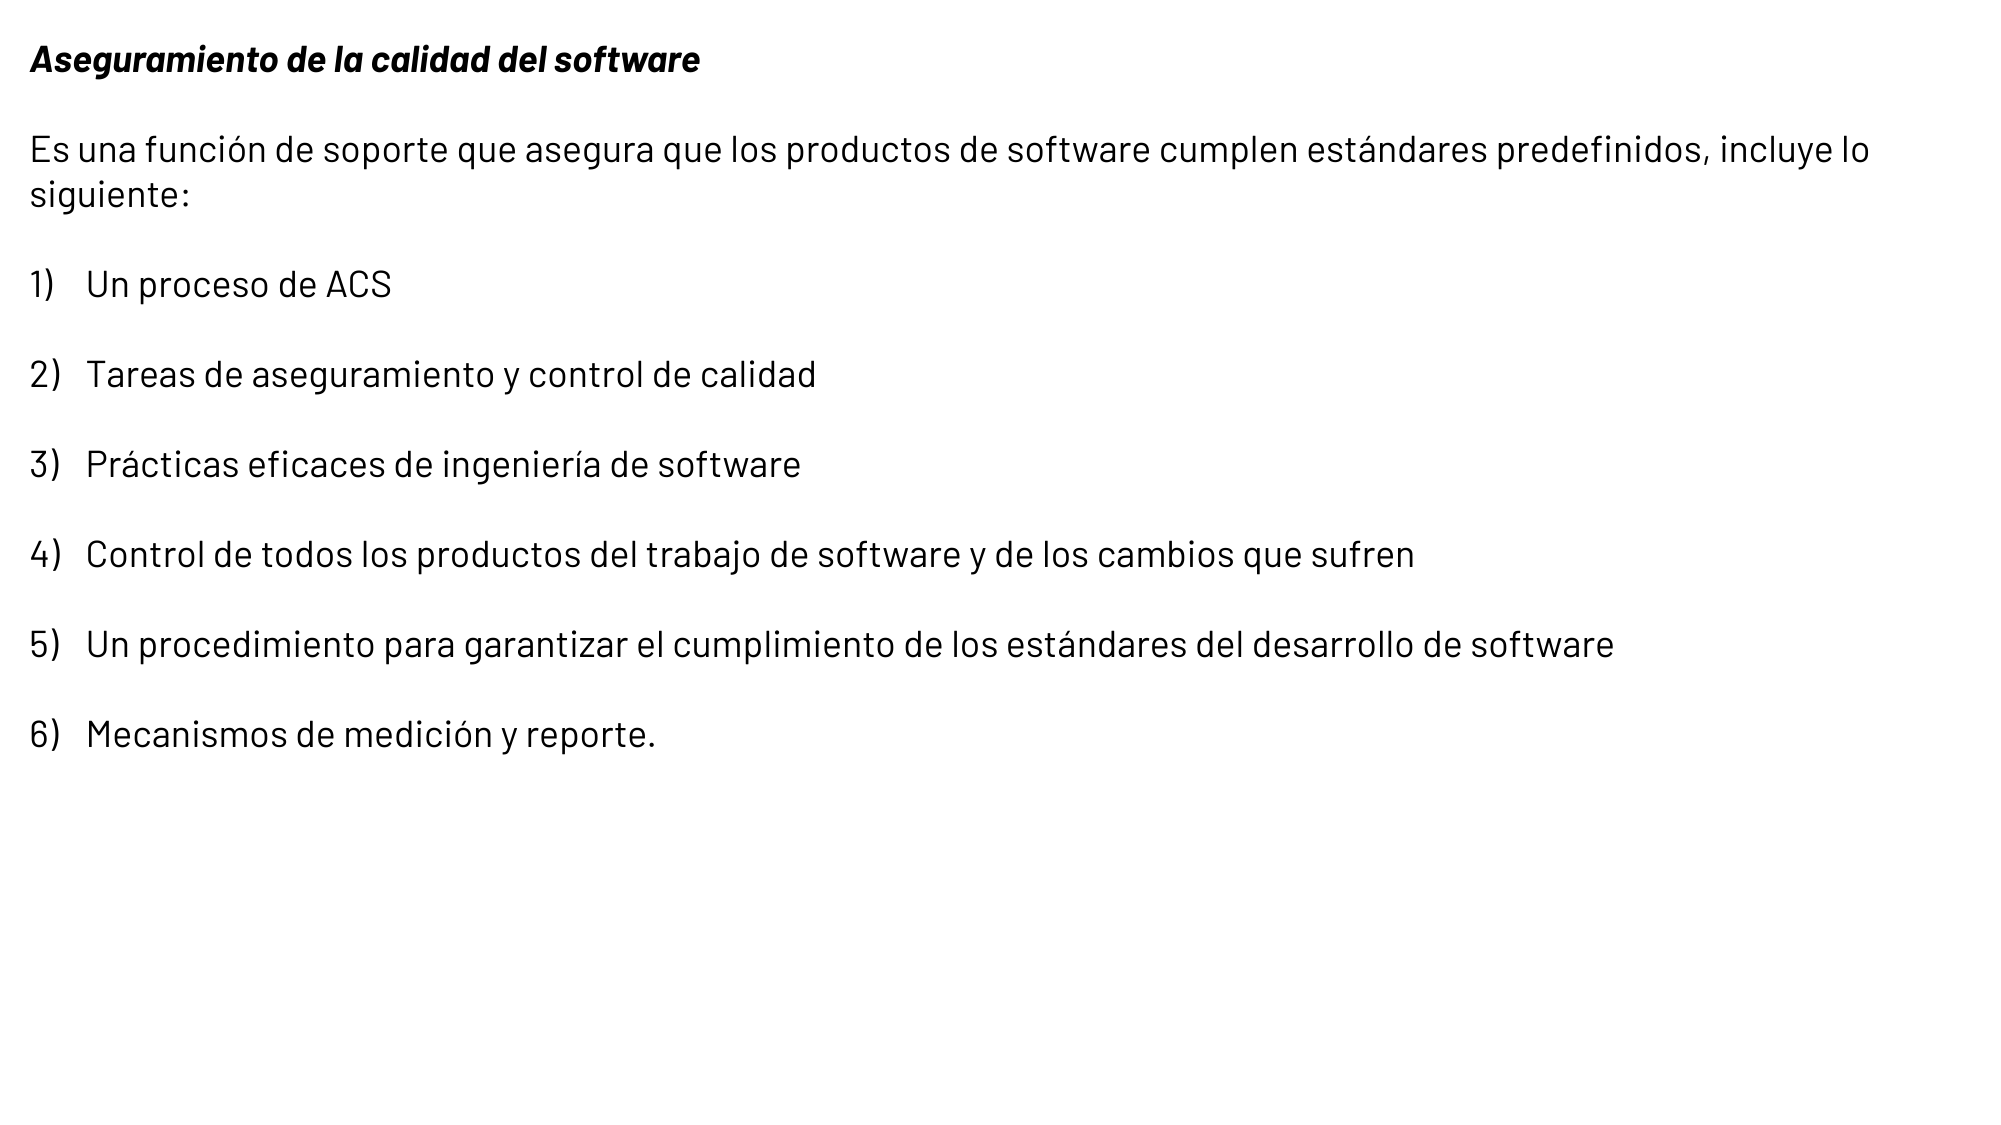

Aseguramiento de la calidad del software

Es una función de soporte que asegura que los productos de software cumplen estándares predefinidos, incluye lo siguiente:

Un proceso de ACS

Tareas de aseguramiento y control de calidad

Prácticas eficaces de ingeniería de software

Control de todos los productos del trabajo de software y de los cambios que sufren

Un procedimiento para garantizar el cumplimiento de los estándares del desarrollo de software

Mecanismos de medición y reporte.